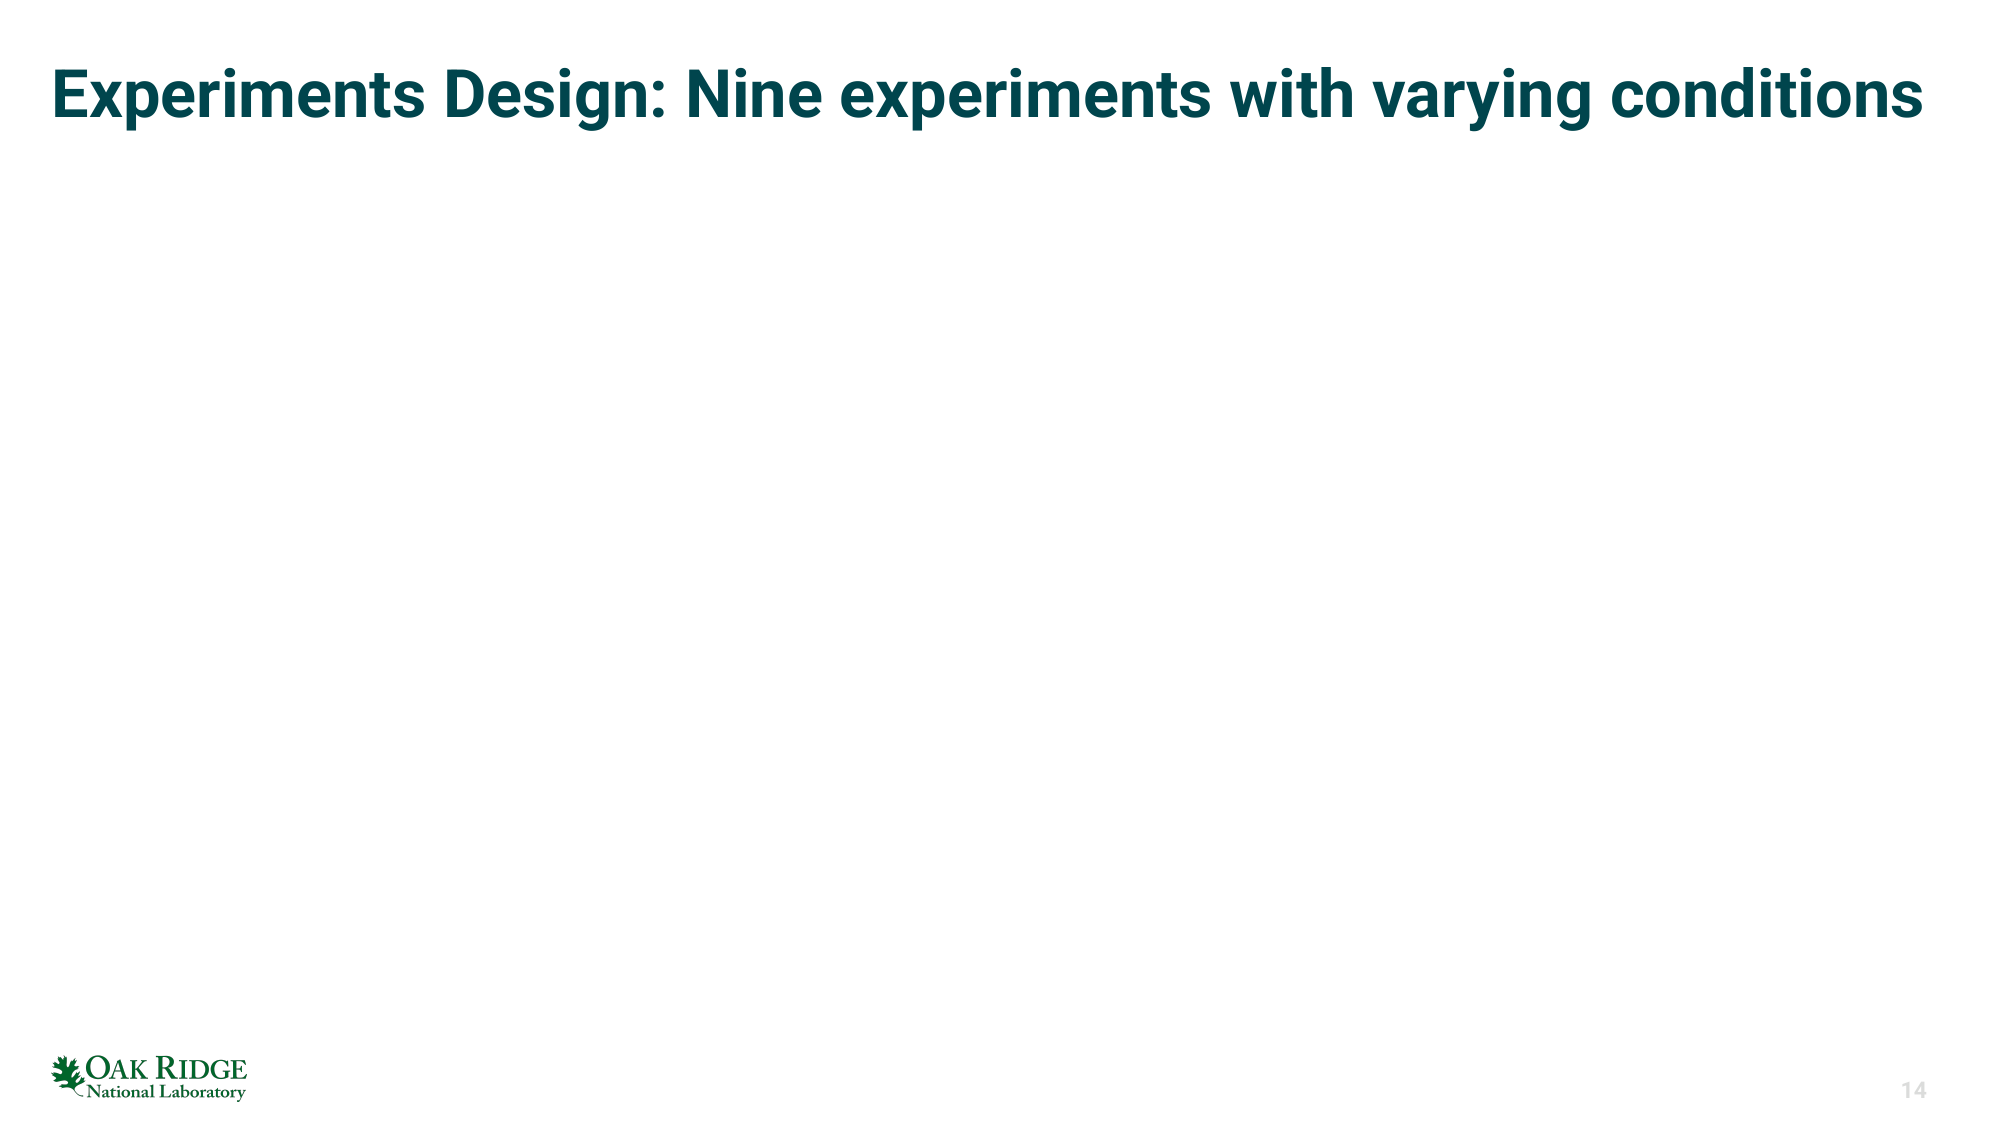

# Experiments Design: Nine experiments with varying conditions